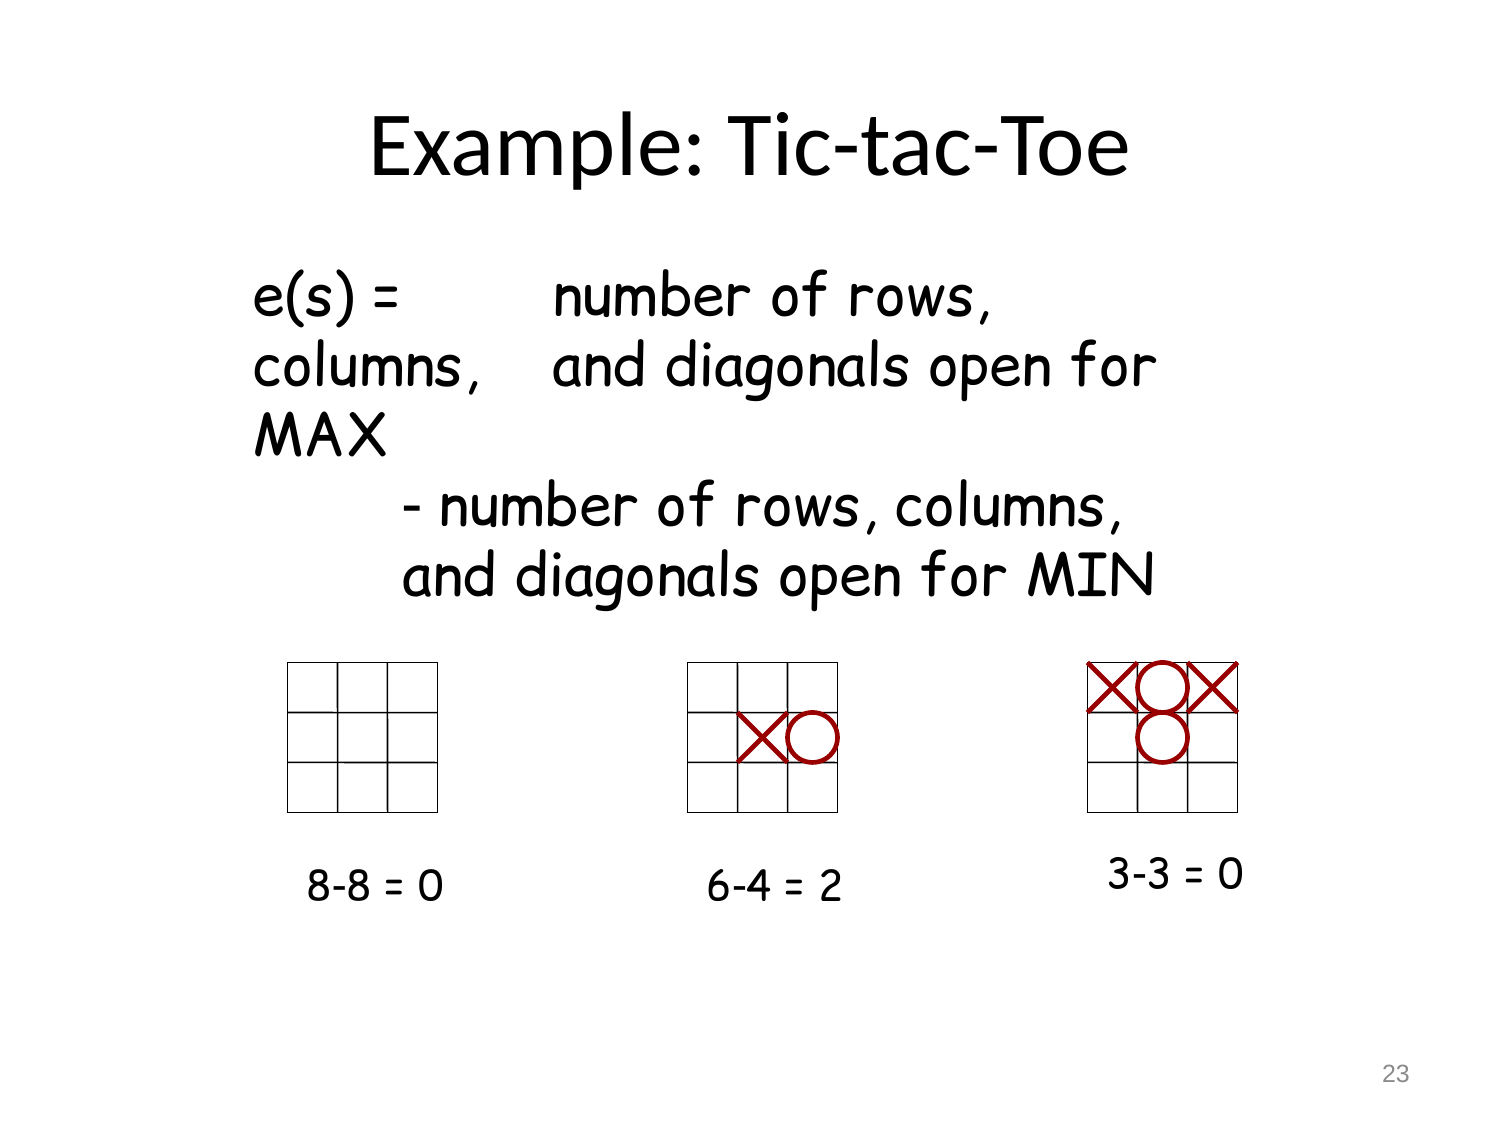

# Example: Tic-tac-Toe
e(s) =	number of rows, columns, 	and diagonals open for MAX
        	− number of rows, columns, 	   	and diagonals open for MIN

3−3 = 0
8−8 = 0
6−4 = 2
23